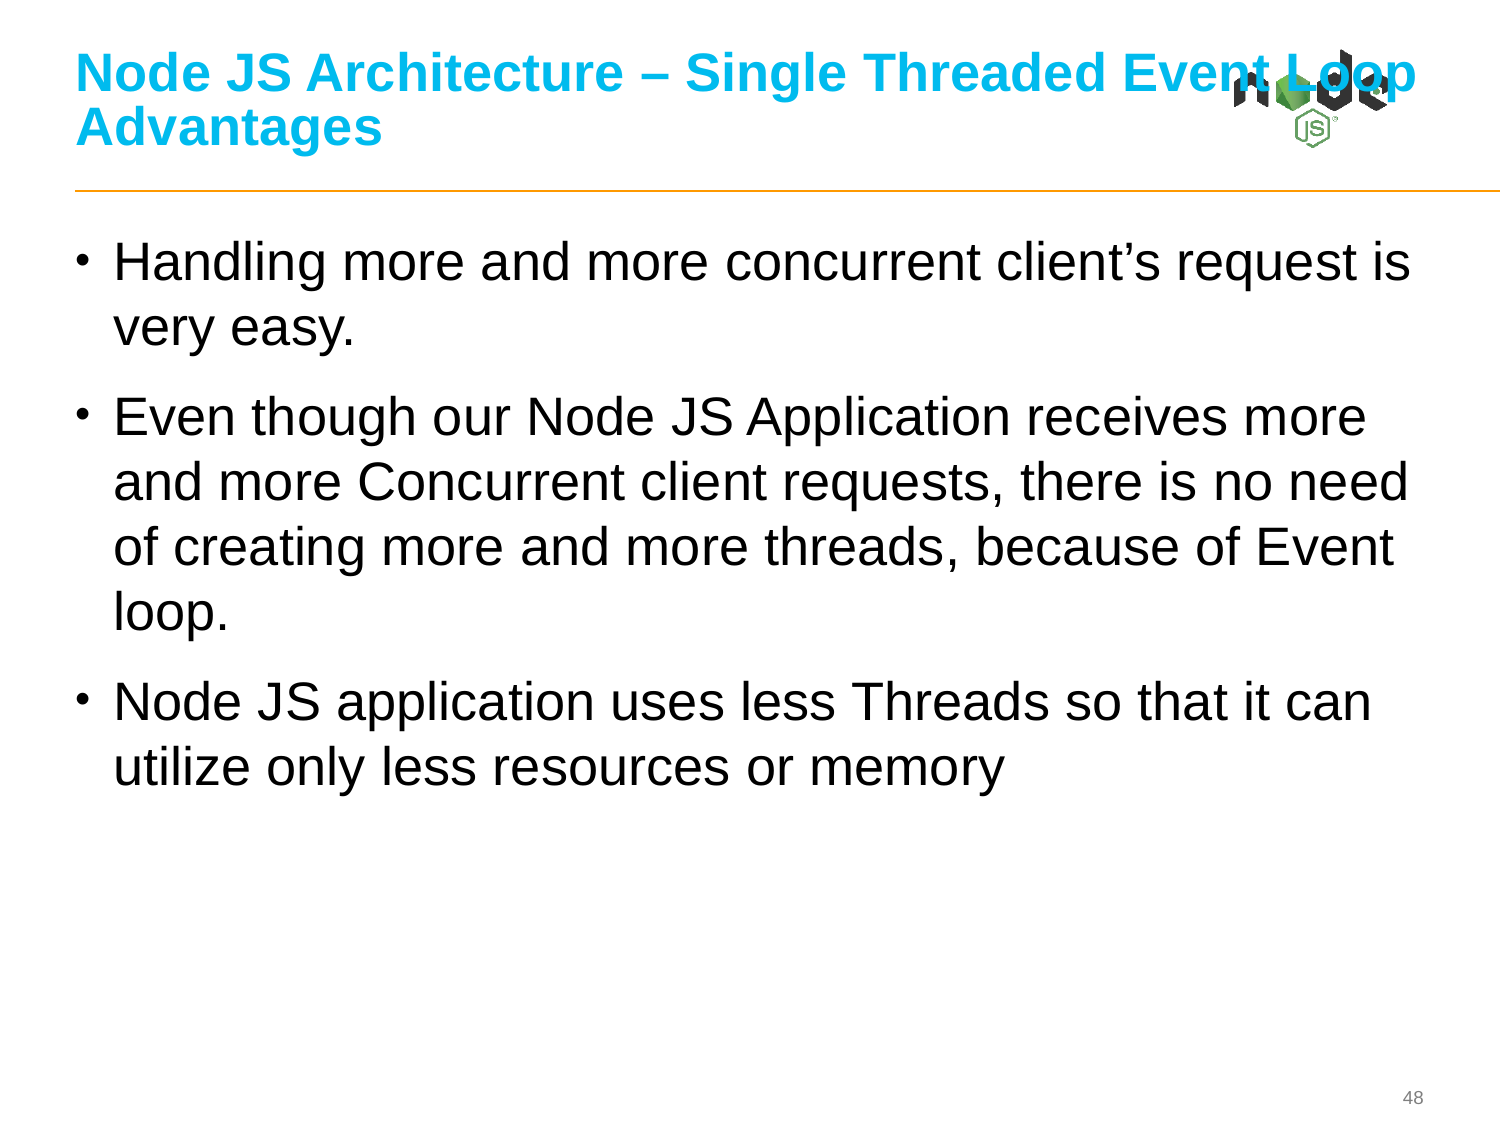

# Node JS Architecture – Single Threaded Event Loop Advantages
Handling more and more concurrent client’s request is very easy.
Even though our Node JS Application receives more and more Concurrent client requests, there is no need of creating more and more threads, because of Event loop.
Node JS application uses less Threads so that it can utilize only less resources or memory